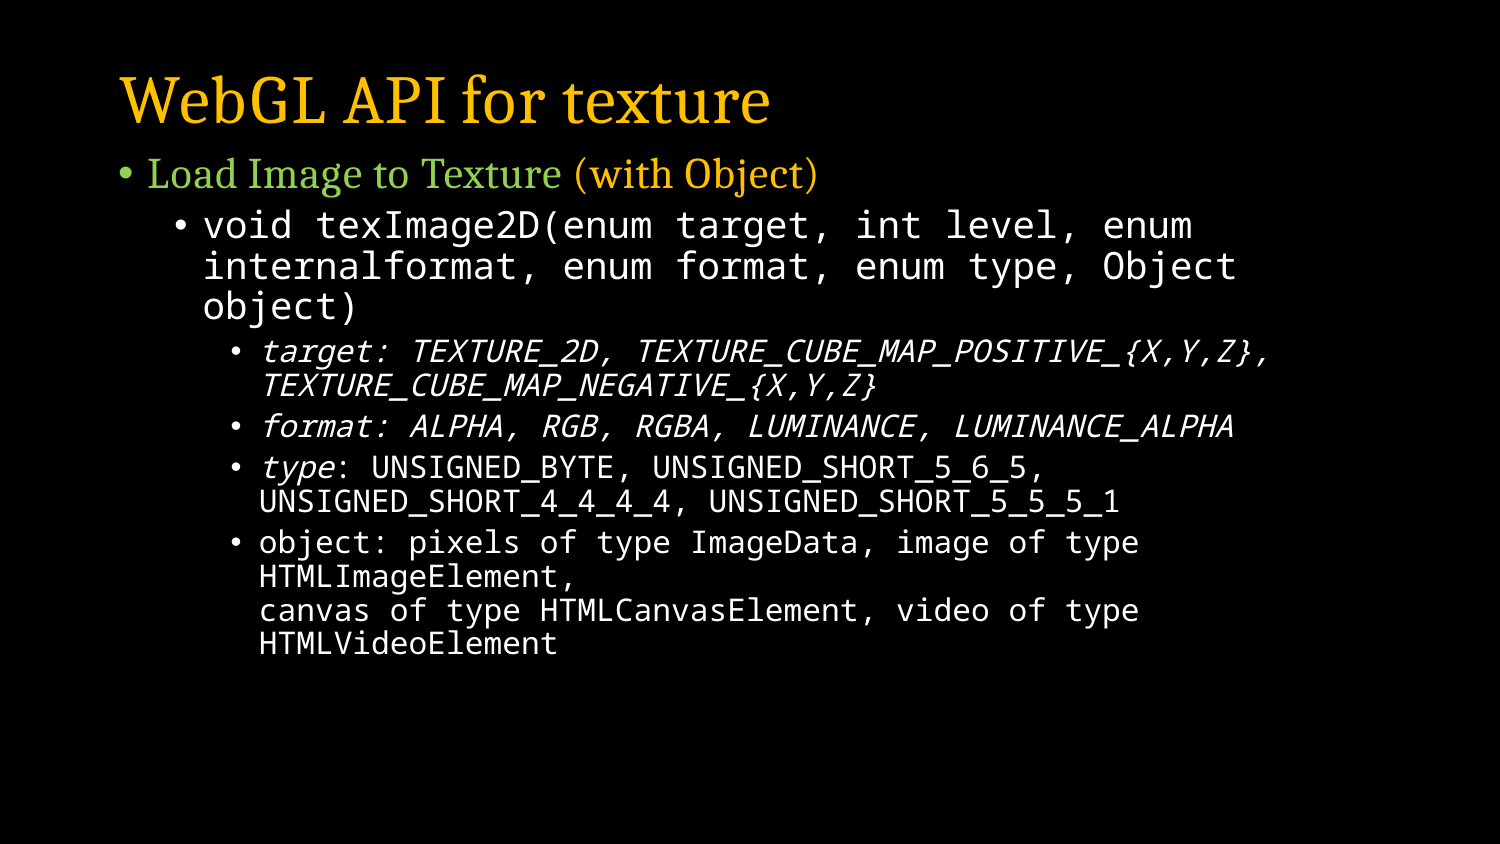

# WebGL API for texture
Load Image to Texture (with Object)
void texImage2D(enum target, int level, enum internalformat, enum format, enum type, Object object)
target: TEXTURE_2D, TEXTURE_CUBE_MAP_POSITIVE_{X,Y,Z},  TEXTURE_CUBE_MAP_NEGATIVE_{X,Y,Z}
format: ALPHA, RGB, RGBA, LUMINANCE, LUMINANCE_ALPHA
type: UNSIGNED_BYTE, UNSIGNED_SHORT_5_6_5, UNSIGNED_SHORT_4_4_4_4, UNSIGNED_SHORT_5_5_5_1
object: pixels of type ImageData, image of type HTMLImageElement,
canvas of type HTMLCanvasElement, video of type HTMLVideoElement